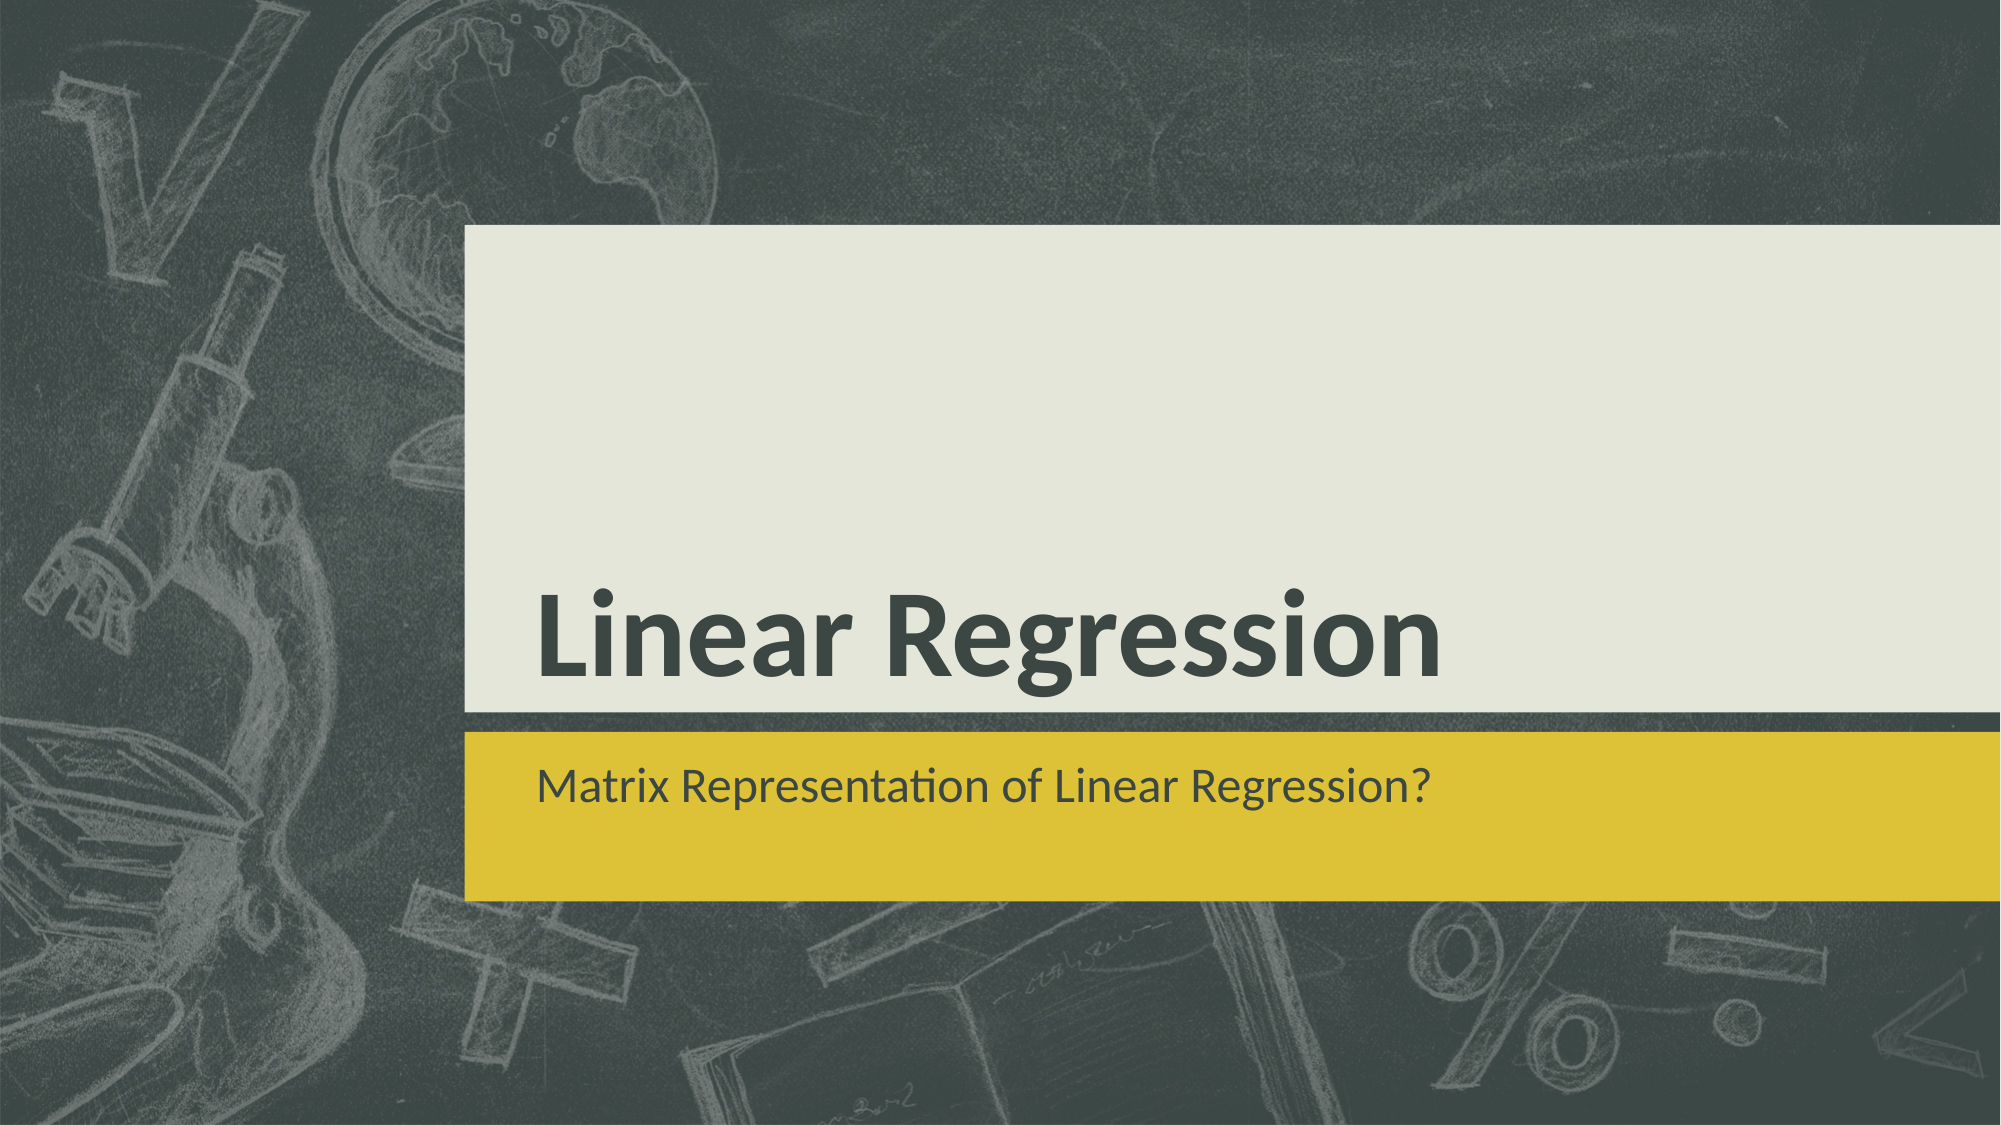

# Linear Regression
Matrix Representation of Linear Regression?